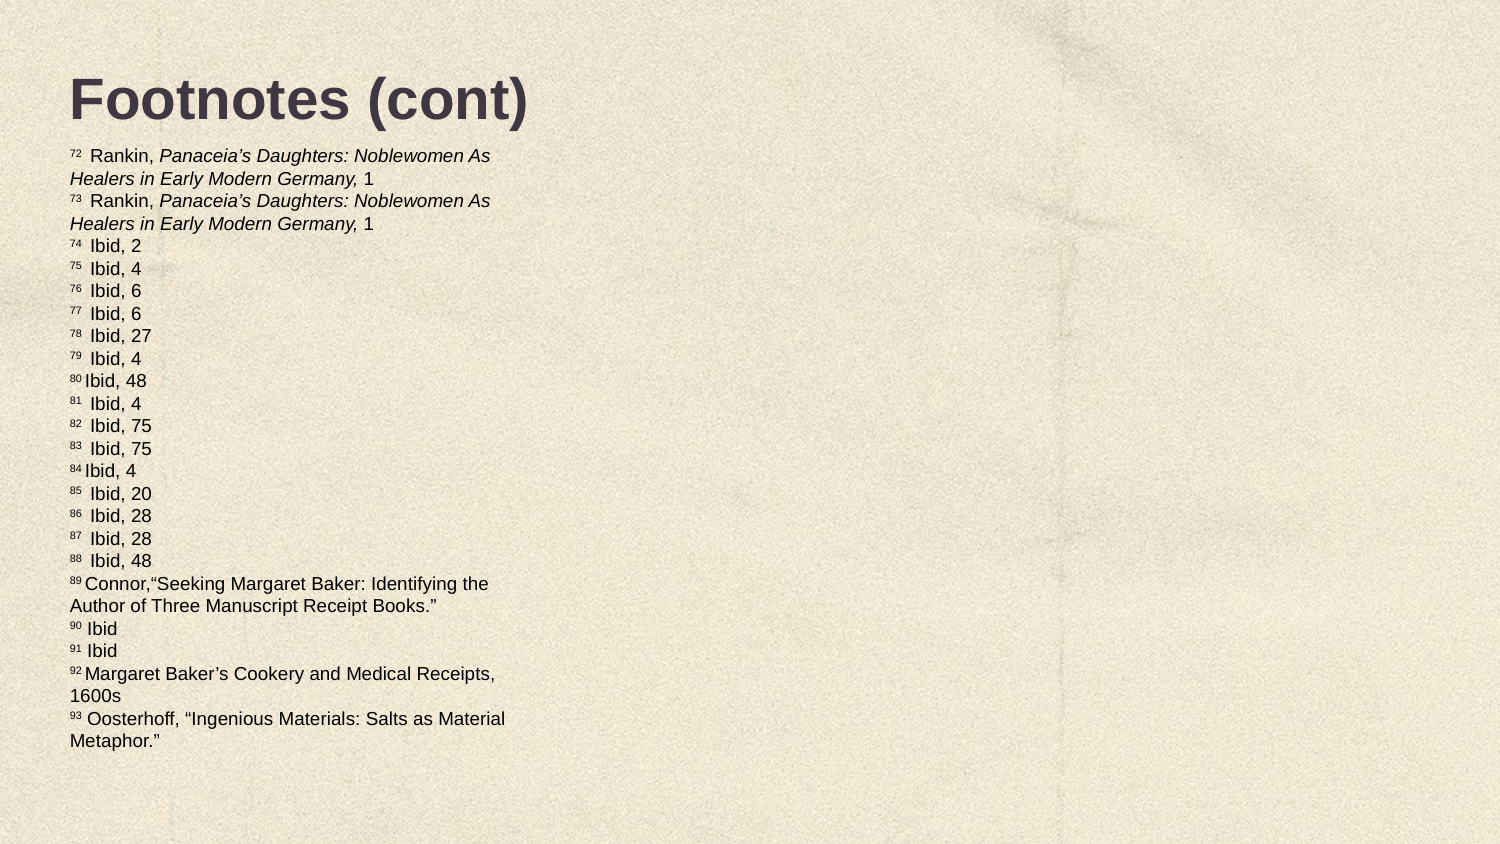

# Footnotes (cont)
72  Rankin, Panaceia’s Daughters: Noblewomen As Healers in Early Modern Germany, 1
73  Rankin, Panaceia’s Daughters: Noblewomen As Healers in Early Modern Germany, 1
74  Ibid, 2
75  Ibid, 4
76  Ibid, 6
77  Ibid, 6
78  Ibid, 27
79  Ibid, 4
80 Ibid, 48
81  Ibid, 4
82  Ibid, 75
83  Ibid, 75
84 Ibid, 4
85  Ibid, 20
86  Ibid, 28
87  Ibid, 28
88  Ibid, 48
89 Connor,“Seeking Margaret Baker: Identifying the Author of Three Manuscript Receipt Books.”
90 Ibid
91 Ibid
92 Margaret Baker’s Cookery and Medical Receipts, 1600s
93 Oosterhoff, “Ingenious Materials: Salts as Material Metaphor.”